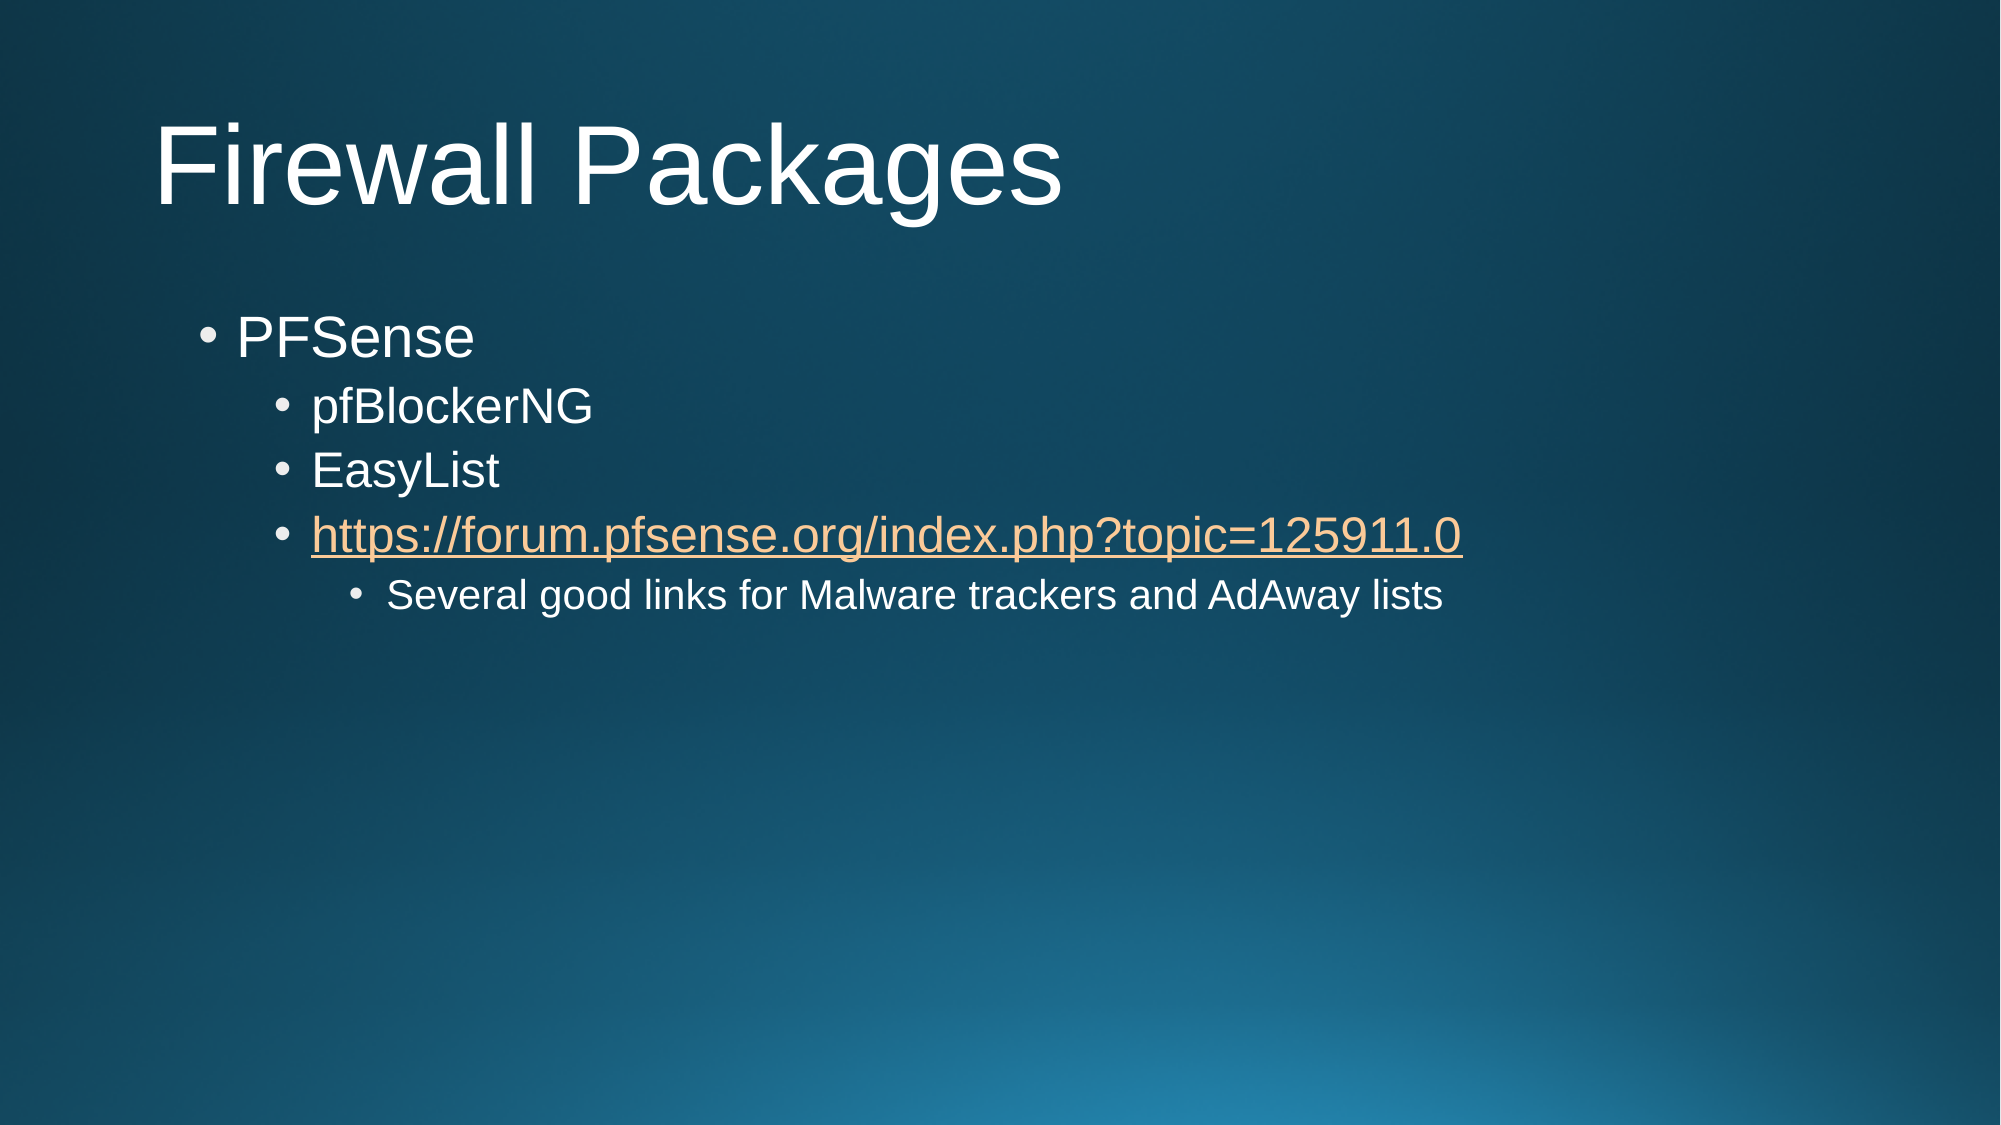

# Firewall Packages
PFSense
pfBlockerNG
EasyList
https://forum.pfsense.org/index.php?topic=125911.0
Several good links for Malware trackers and AdAway lists